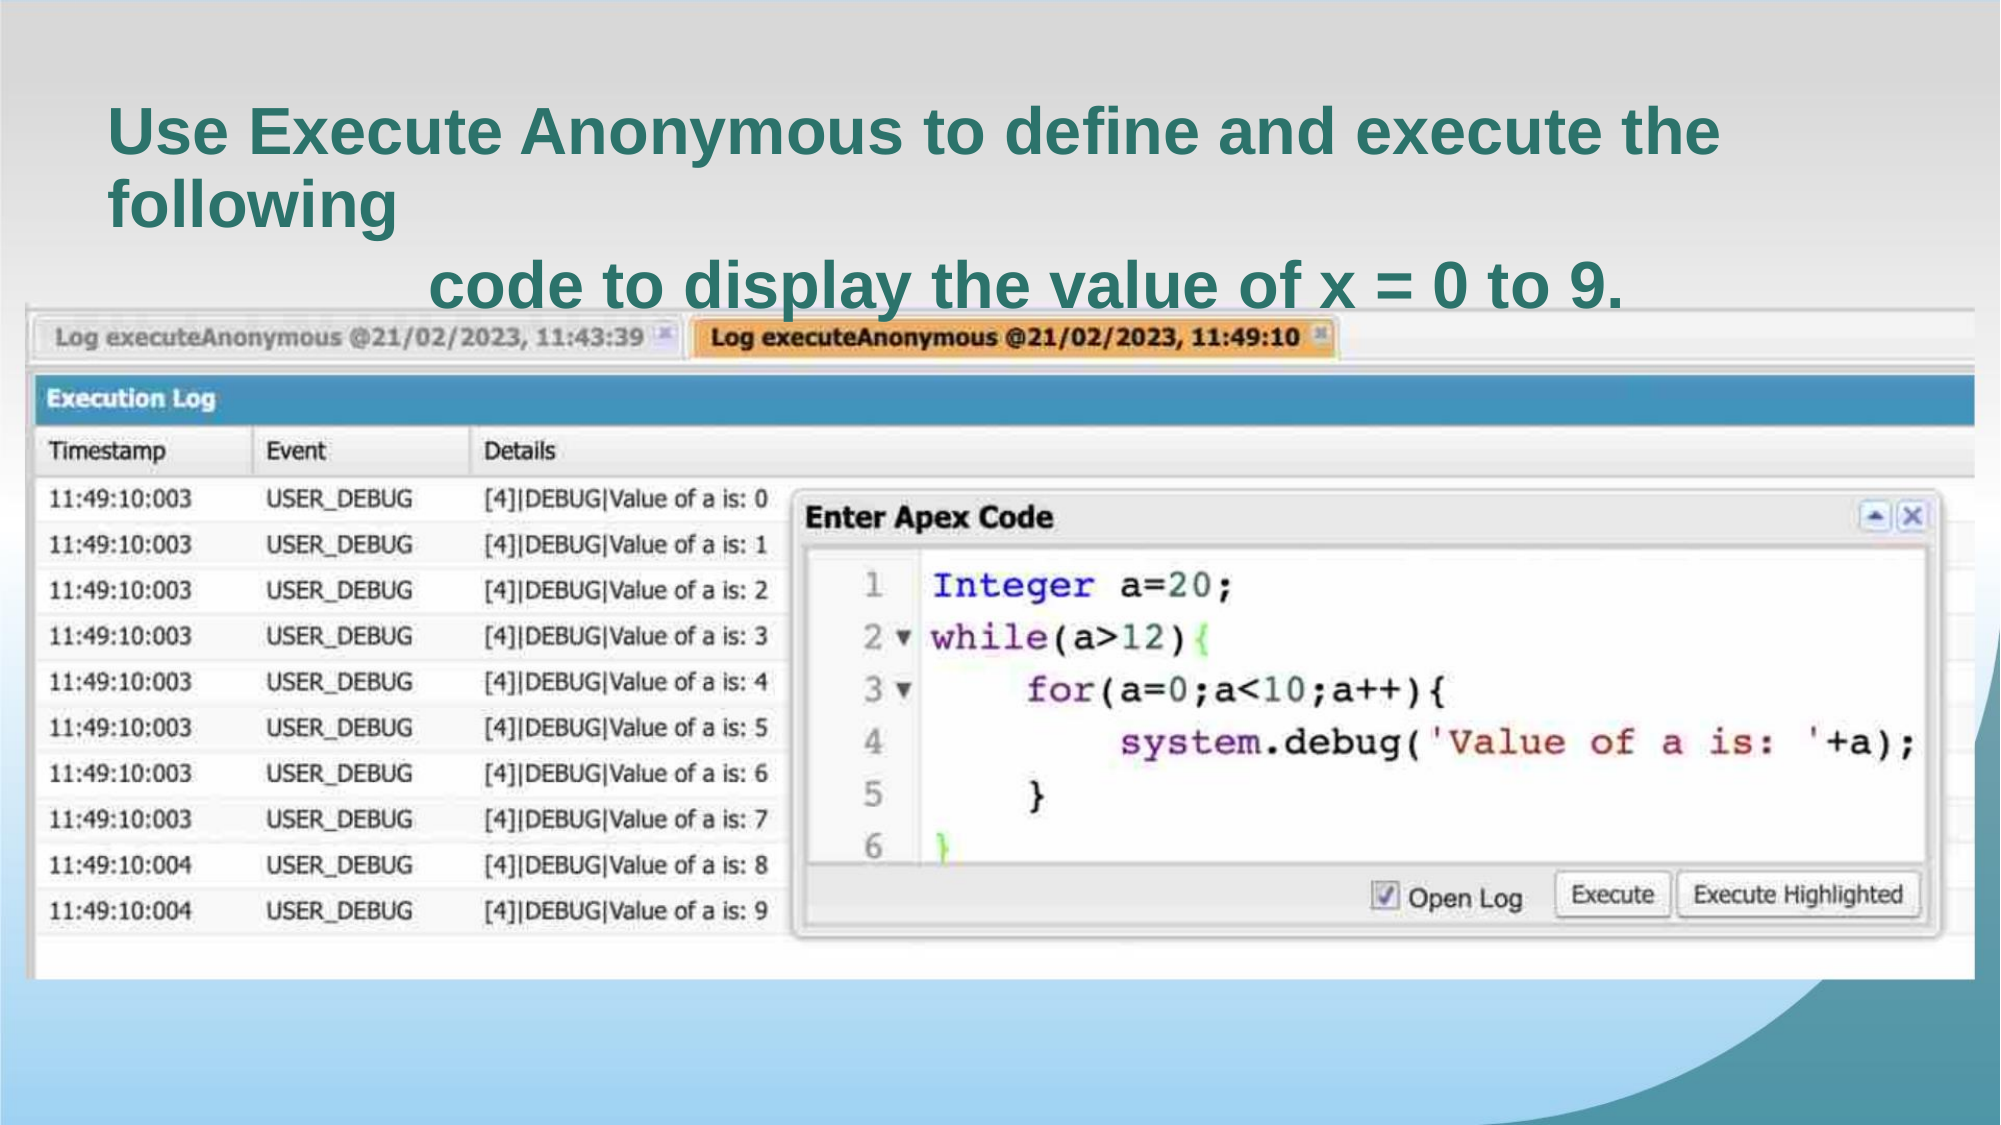

Use Execute Anonymous to define and execute the following
code to display the value of x = 0 to 9.